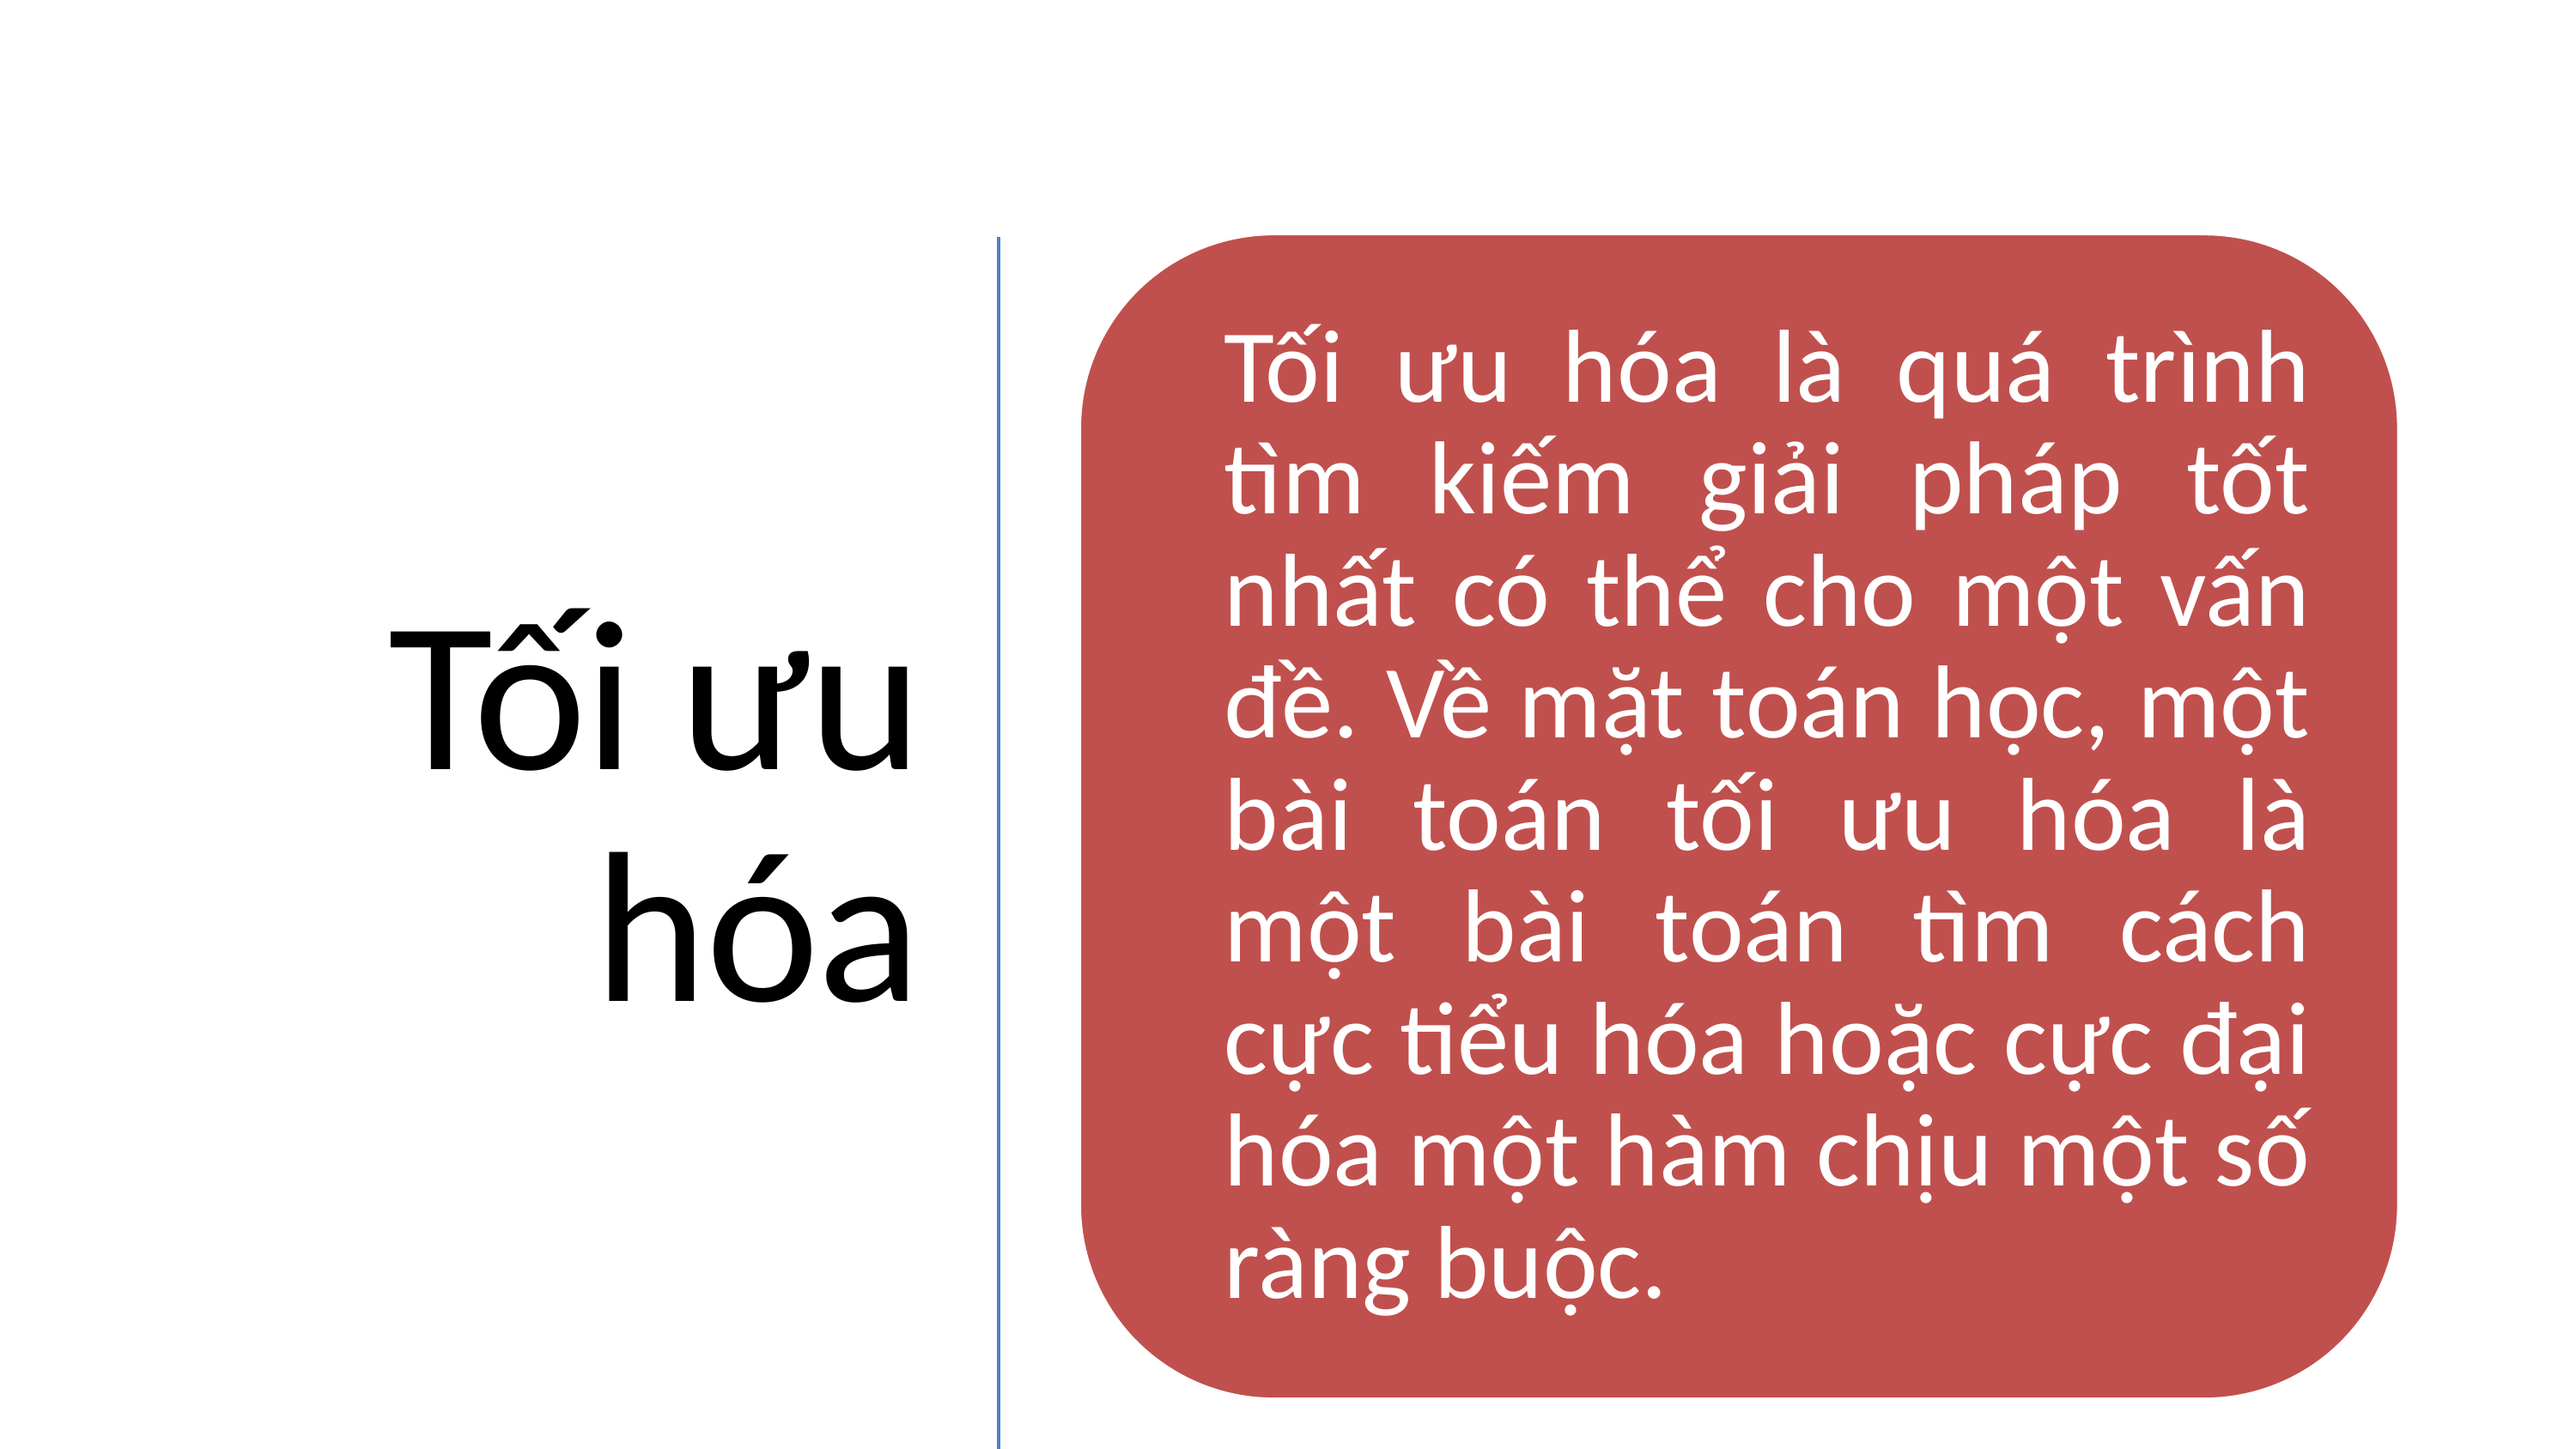

Tối ưu hóa
Tối ưu hóa là quá trình tìm kiếm giải pháp tốt nhất có thể cho một vấn đề. Về mặt toán học, một bài toán tối ưu hóa là một bài toán tìm cách cực tiểu hóa hoặc cực đại hóa một hàm chịu một số ràng buộc.